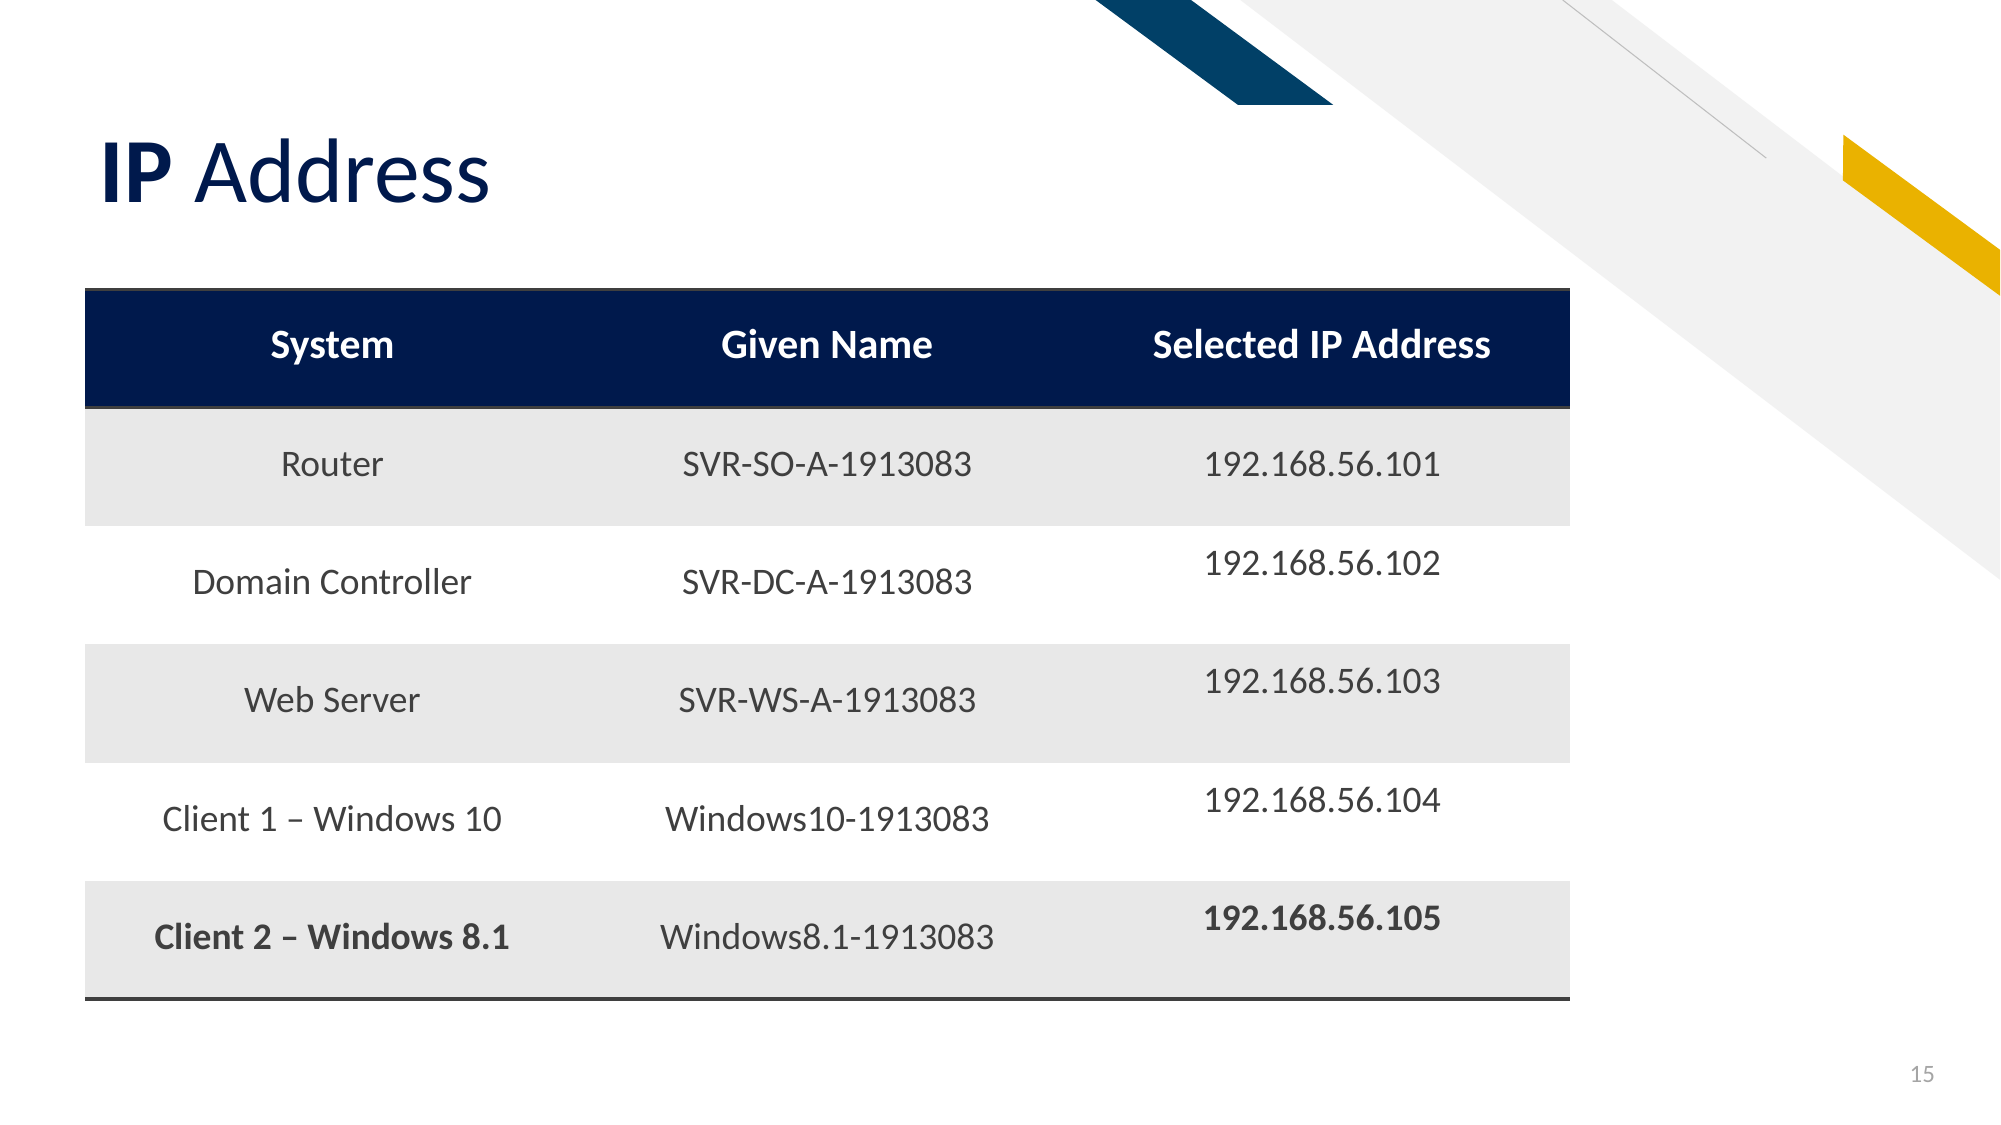

# IP Address

| System | Given Name | Selected IP Address |
| --- | --- | --- |
| Router | SVR-SO-A-1913083 | 192.168.56.101 |
| Domain Controller | SVR-DC-A-1913083 | 192.168.56.102 |
| Web Server | SVR-WS-A-1913083 | 192.168.56.103 |
| Client 1 – Windows 10 | Windows10-1913083 | 192.168.56.104 |
| Client 2 – Windows 8.1 | Windows8.1-1913083 | 192.168.56.105 |
15